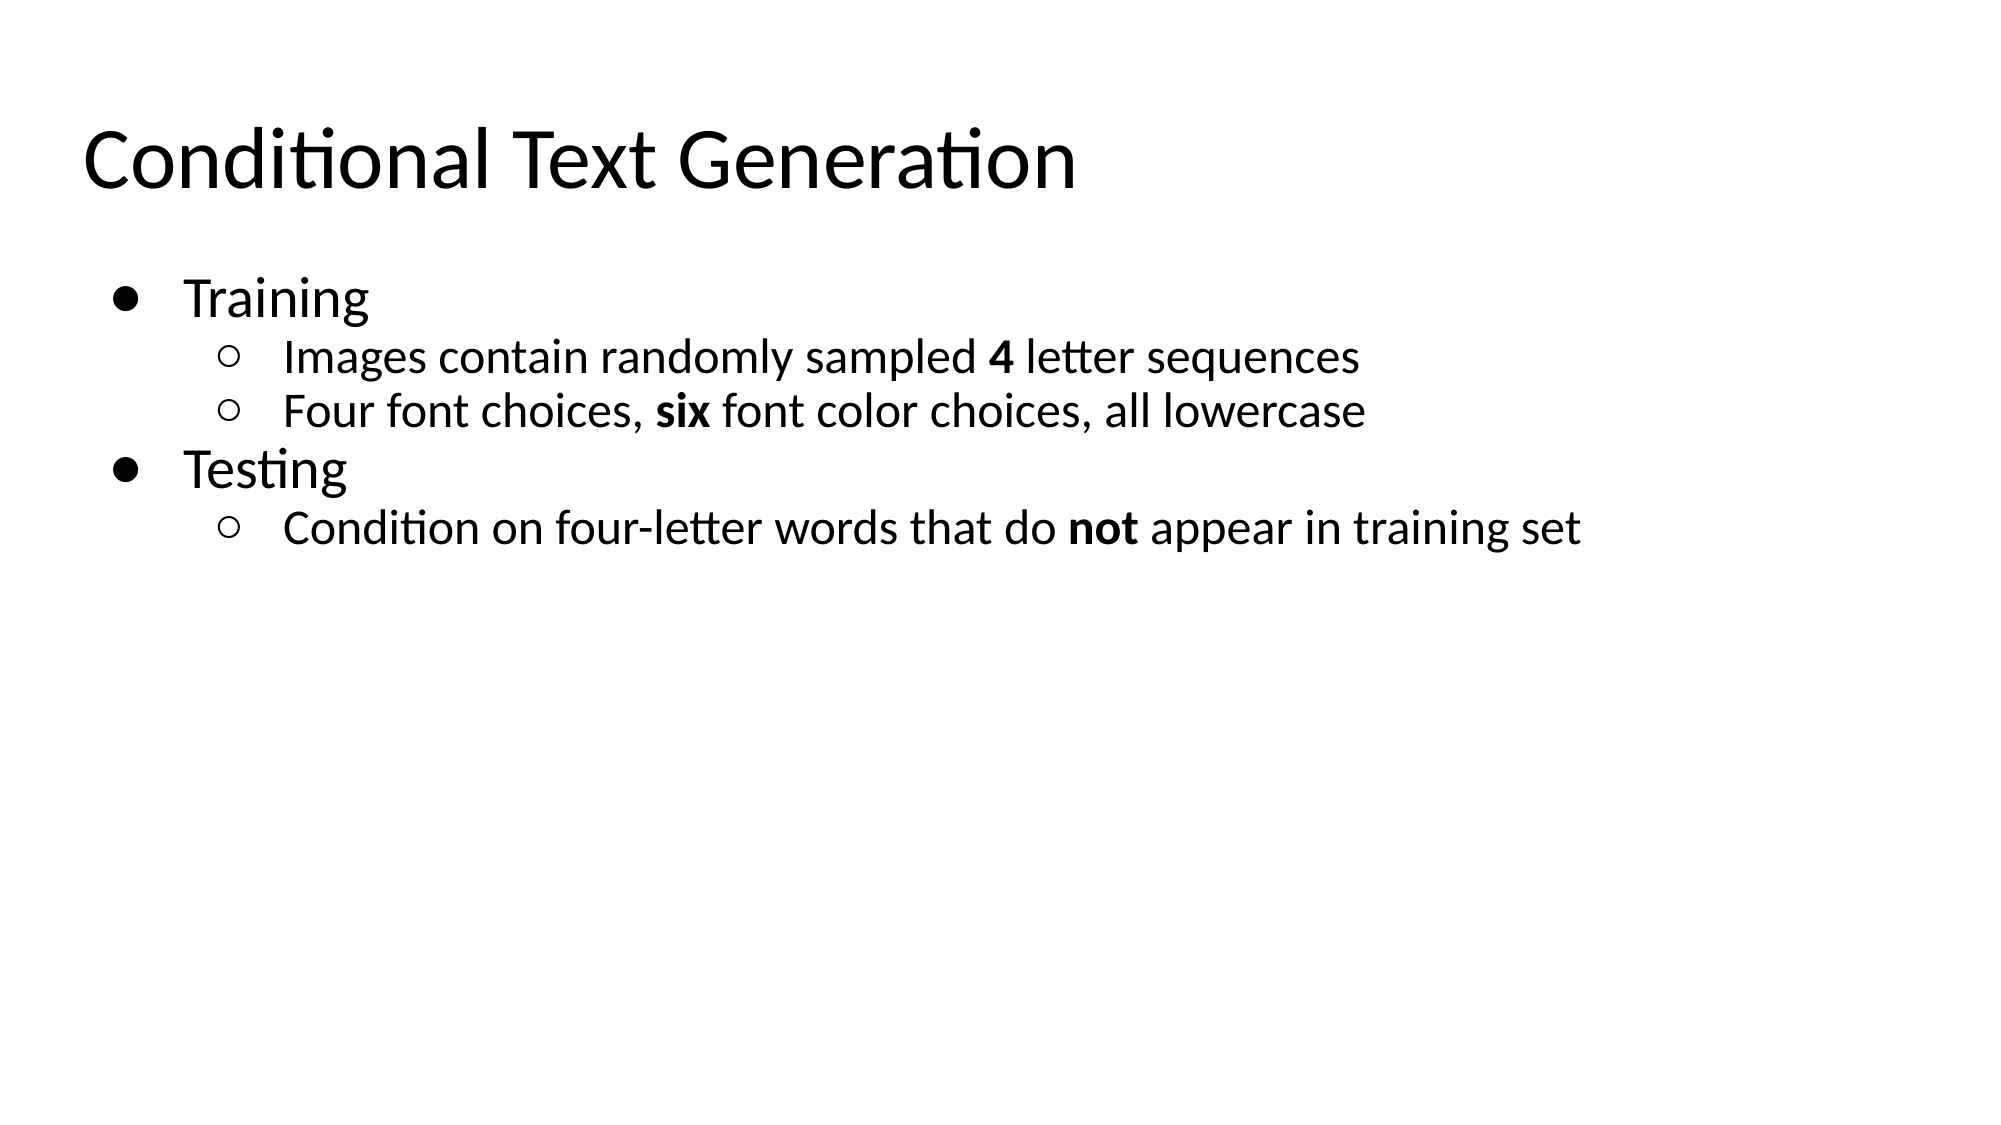

# Conditional Text Generation
Training
Images contain randomly sampled 4 letter sequences
Four font choices, six font color choices, all lowercase
Testing
Condition on four-letter words that do not appear in training set